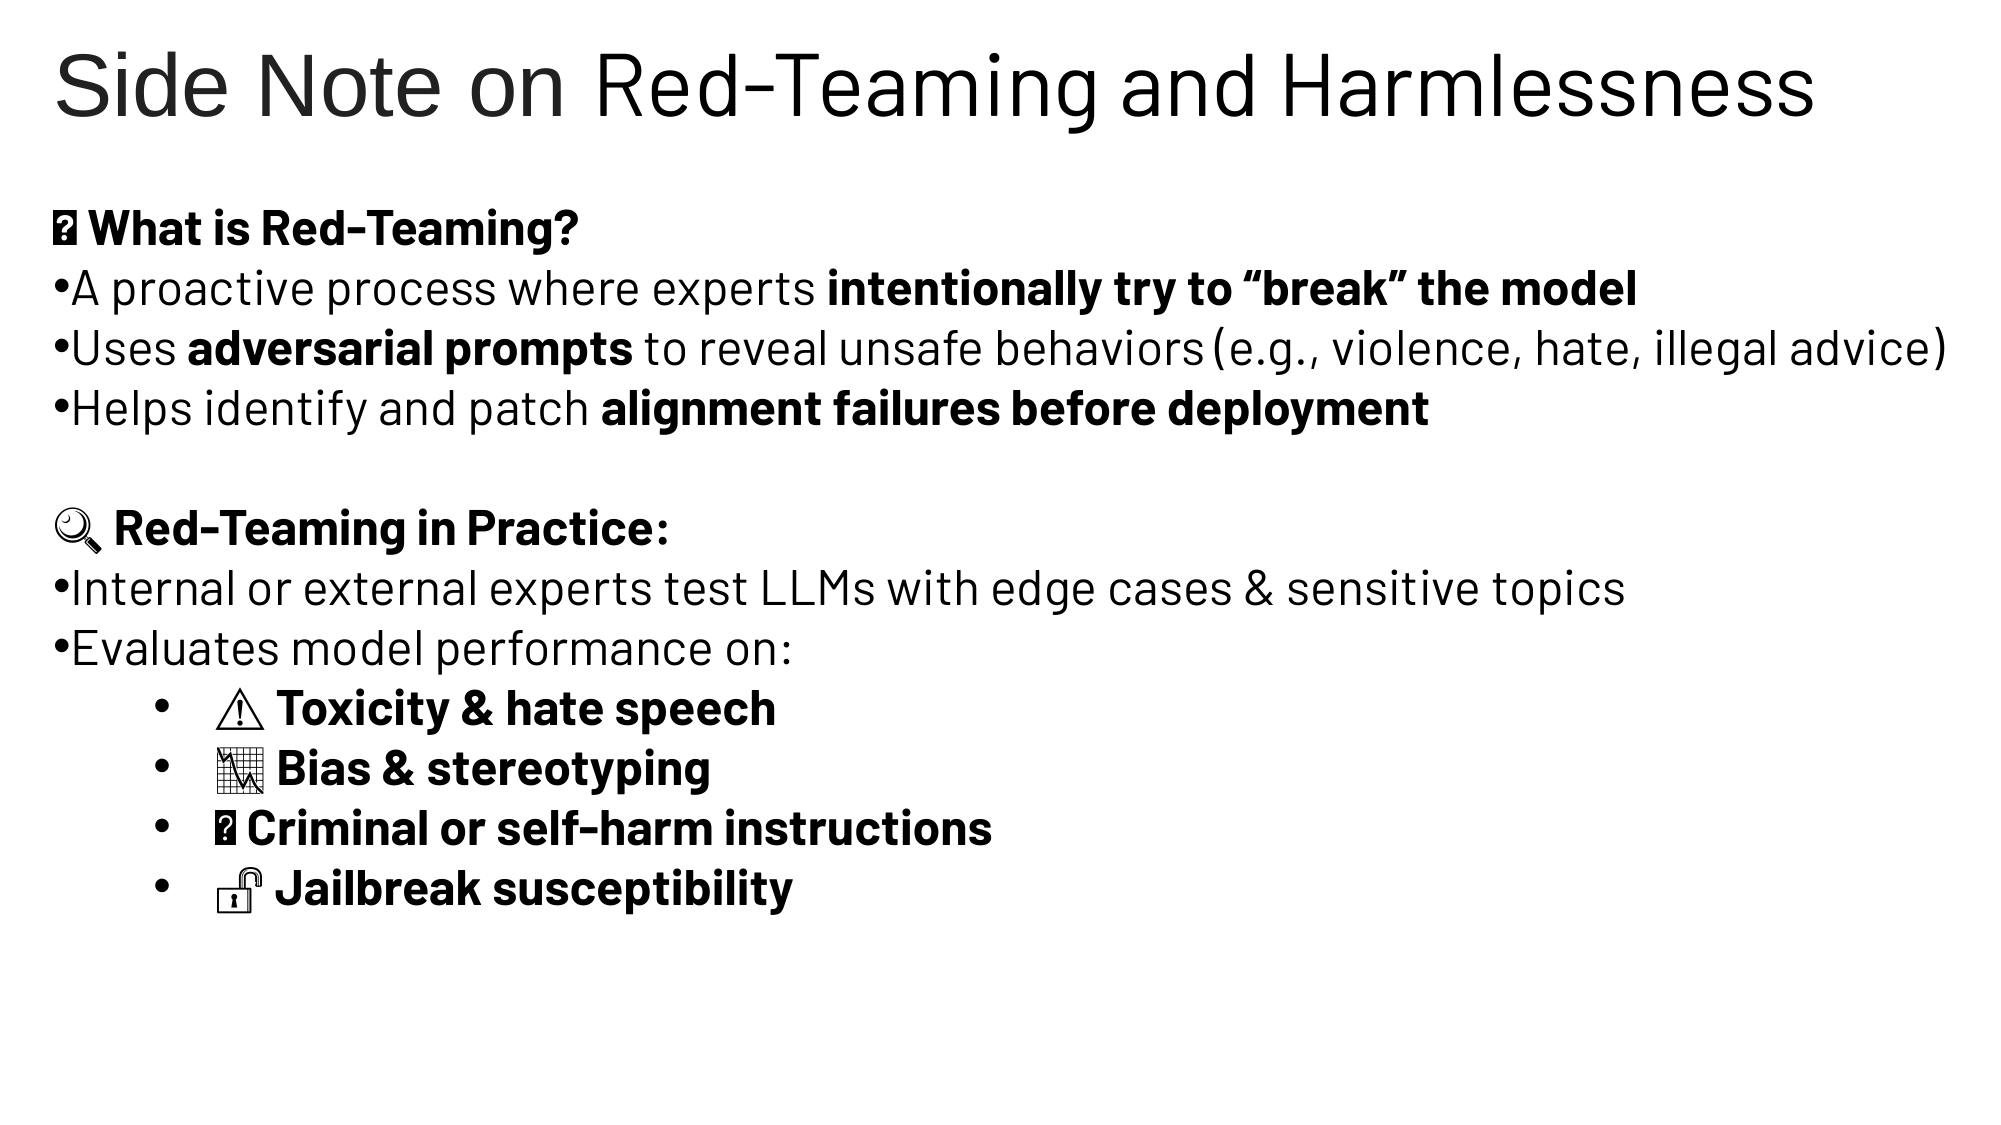

Side Note on Red-Teaming and Harmlessness

🧪 What is Red-Teaming?
A proactive process where experts intentionally try to “break” the model
Uses adversarial prompts to reveal unsafe behaviors (e.g., violence, hate, illegal advice)
Helps identify and patch alignment failures before deployment

🔍 Red-Teaming in Practice:
Internal or external experts test LLMs with edge cases & sensitive topics
Evaluates model performance on:
⚠️ Toxicity & hate speech
📉 Bias & stereotyping
🧨 Criminal or self-harm instructions
🔓 Jailbreak susceptibility